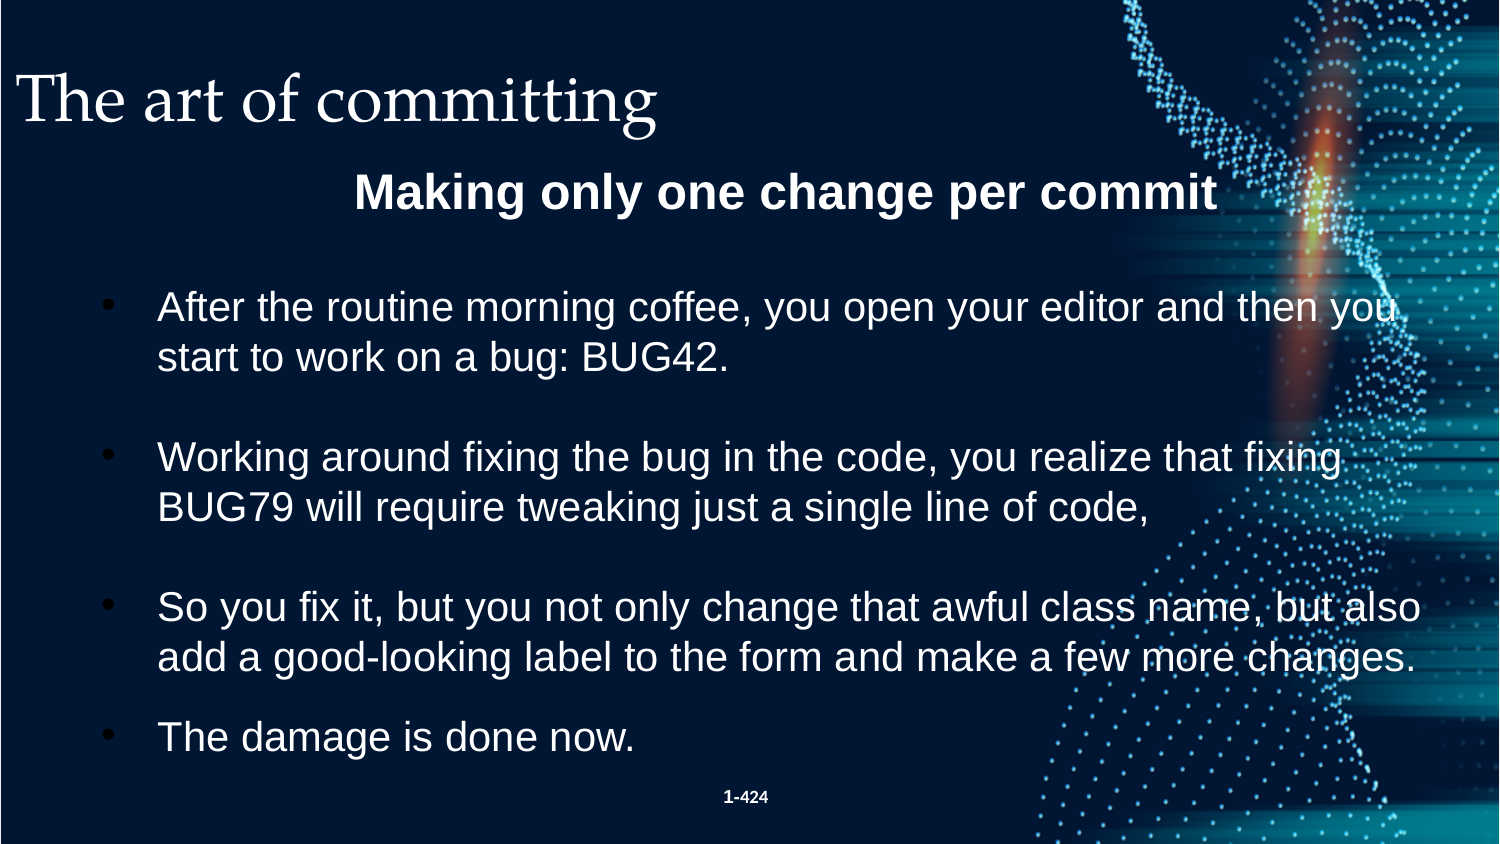

The art of committing
Making only one change per commit

After the routine morning coffee, you open your editor and then you start to work on a bug: BUG42.

Working around fixing the bug in the code, you realize that fixing BUG79 will require tweaking just a single line of code,

So you fix it, but you not only change that awful class name, but also add a good-looking label to the form and make a few more changes.

The damage is done now.
1-424